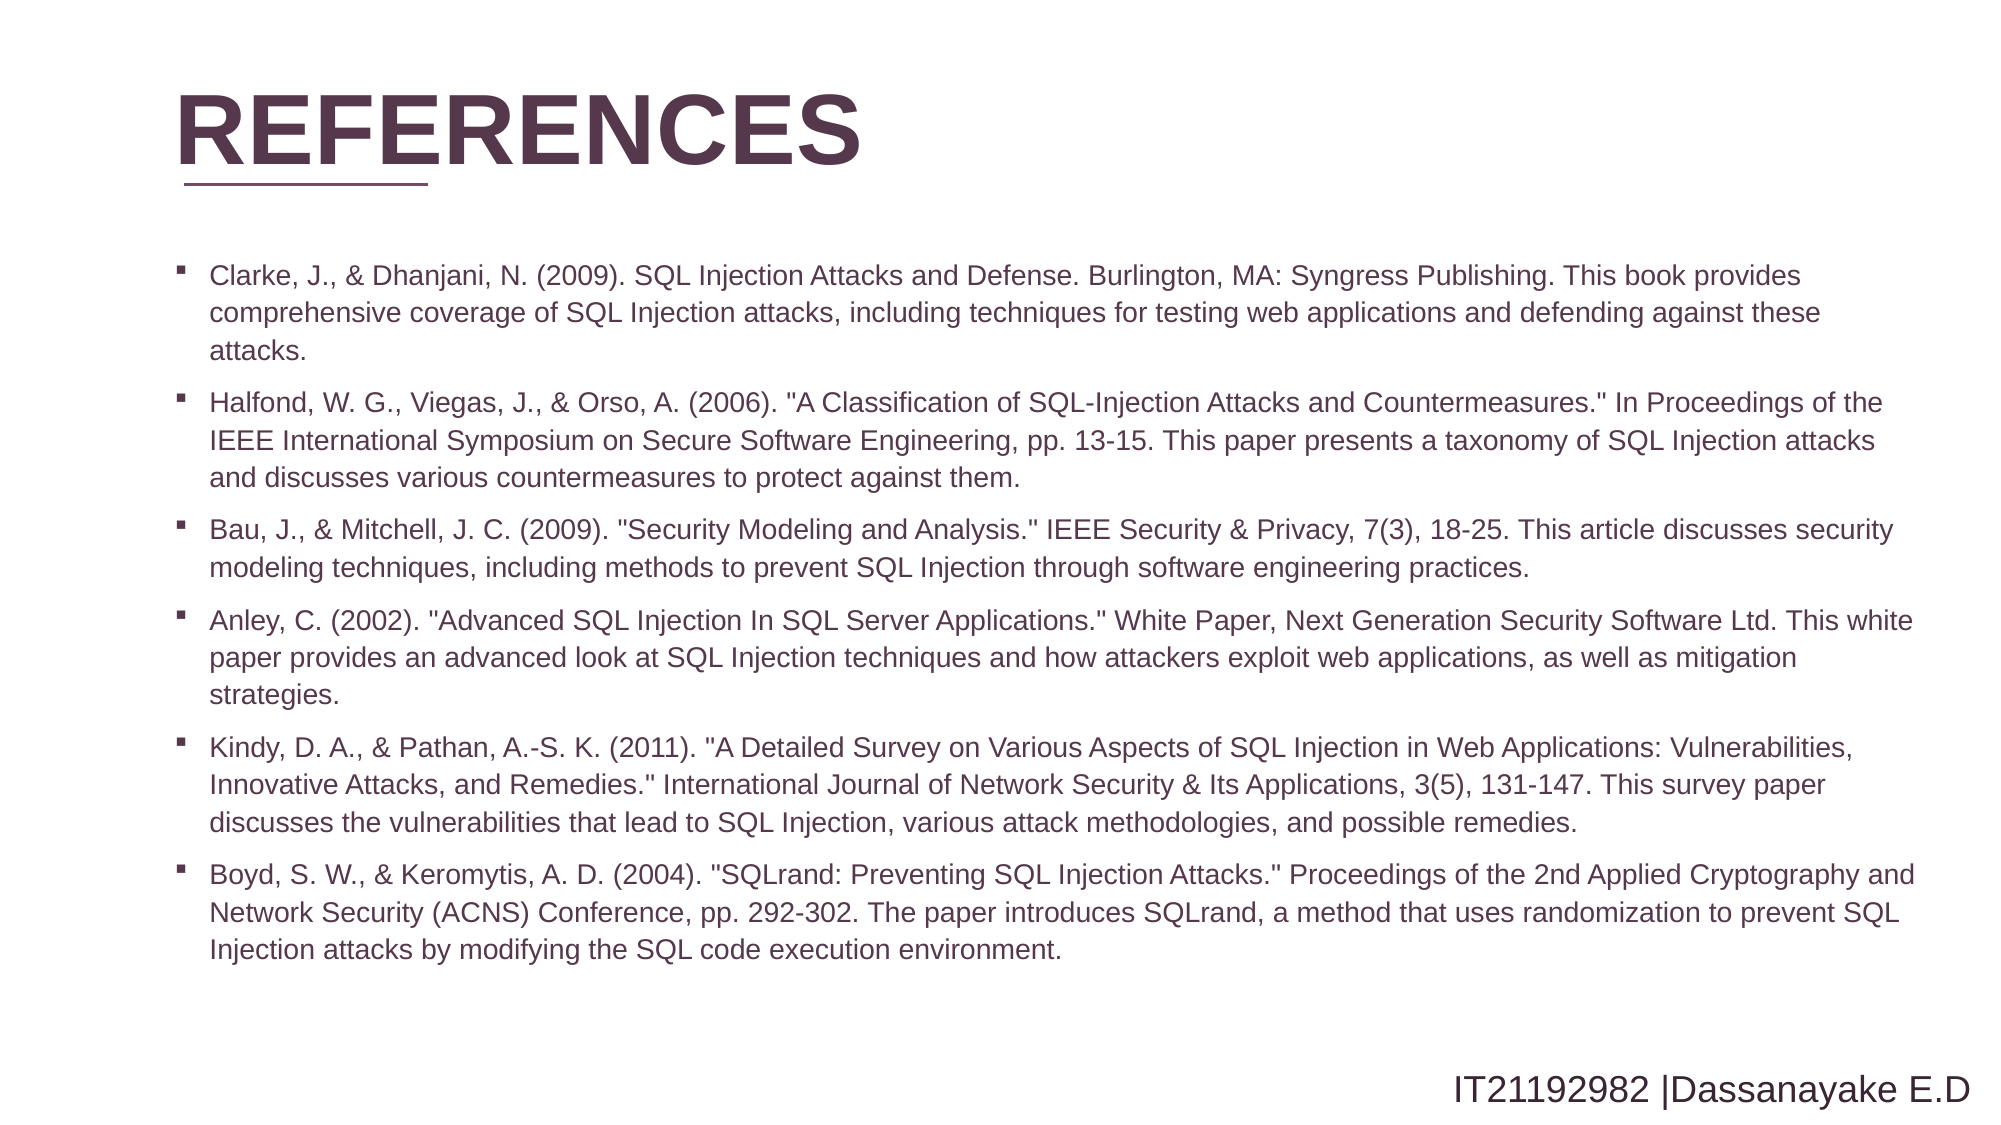

references
Clarke, J., & Dhanjani, N. (2009). SQL Injection Attacks and Defense. Burlington, MA: Syngress Publishing. This book provides comprehensive coverage of SQL Injection attacks, including techniques for testing web applications and defending against these attacks.
Halfond, W. G., Viegas, J., & Orso, A. (2006). "A Classification of SQL-Injection Attacks and Countermeasures." In Proceedings of the IEEE International Symposium on Secure Software Engineering, pp. 13-15. This paper presents a taxonomy of SQL Injection attacks and discusses various countermeasures to protect against them.
Bau, J., & Mitchell, J. C. (2009). "Security Modeling and Analysis." IEEE Security & Privacy, 7(3), 18-25. This article discusses security modeling techniques, including methods to prevent SQL Injection through software engineering practices.
Anley, C. (2002). "Advanced SQL Injection In SQL Server Applications." White Paper, Next Generation Security Software Ltd. This white paper provides an advanced look at SQL Injection techniques and how attackers exploit web applications, as well as mitigation strategies.
Kindy, D. A., & Pathan, A.-S. K. (2011). "A Detailed Survey on Various Aspects of SQL Injection in Web Applications: Vulnerabilities, Innovative Attacks, and Remedies." International Journal of Network Security & Its Applications, 3(5), 131-147. This survey paper discusses the vulnerabilities that lead to SQL Injection, various attack methodologies, and possible remedies.
Boyd, S. W., & Keromytis, A. D. (2004). "SQLrand: Preventing SQL Injection Attacks." Proceedings of the 2nd Applied Cryptography and Network Security (ACNS) Conference, pp. 292-302. The paper introduces SQLrand, a method that uses randomization to prevent SQL Injection attacks by modifying the SQL code execution environment.
IT21192982 |Dassanayake E.D